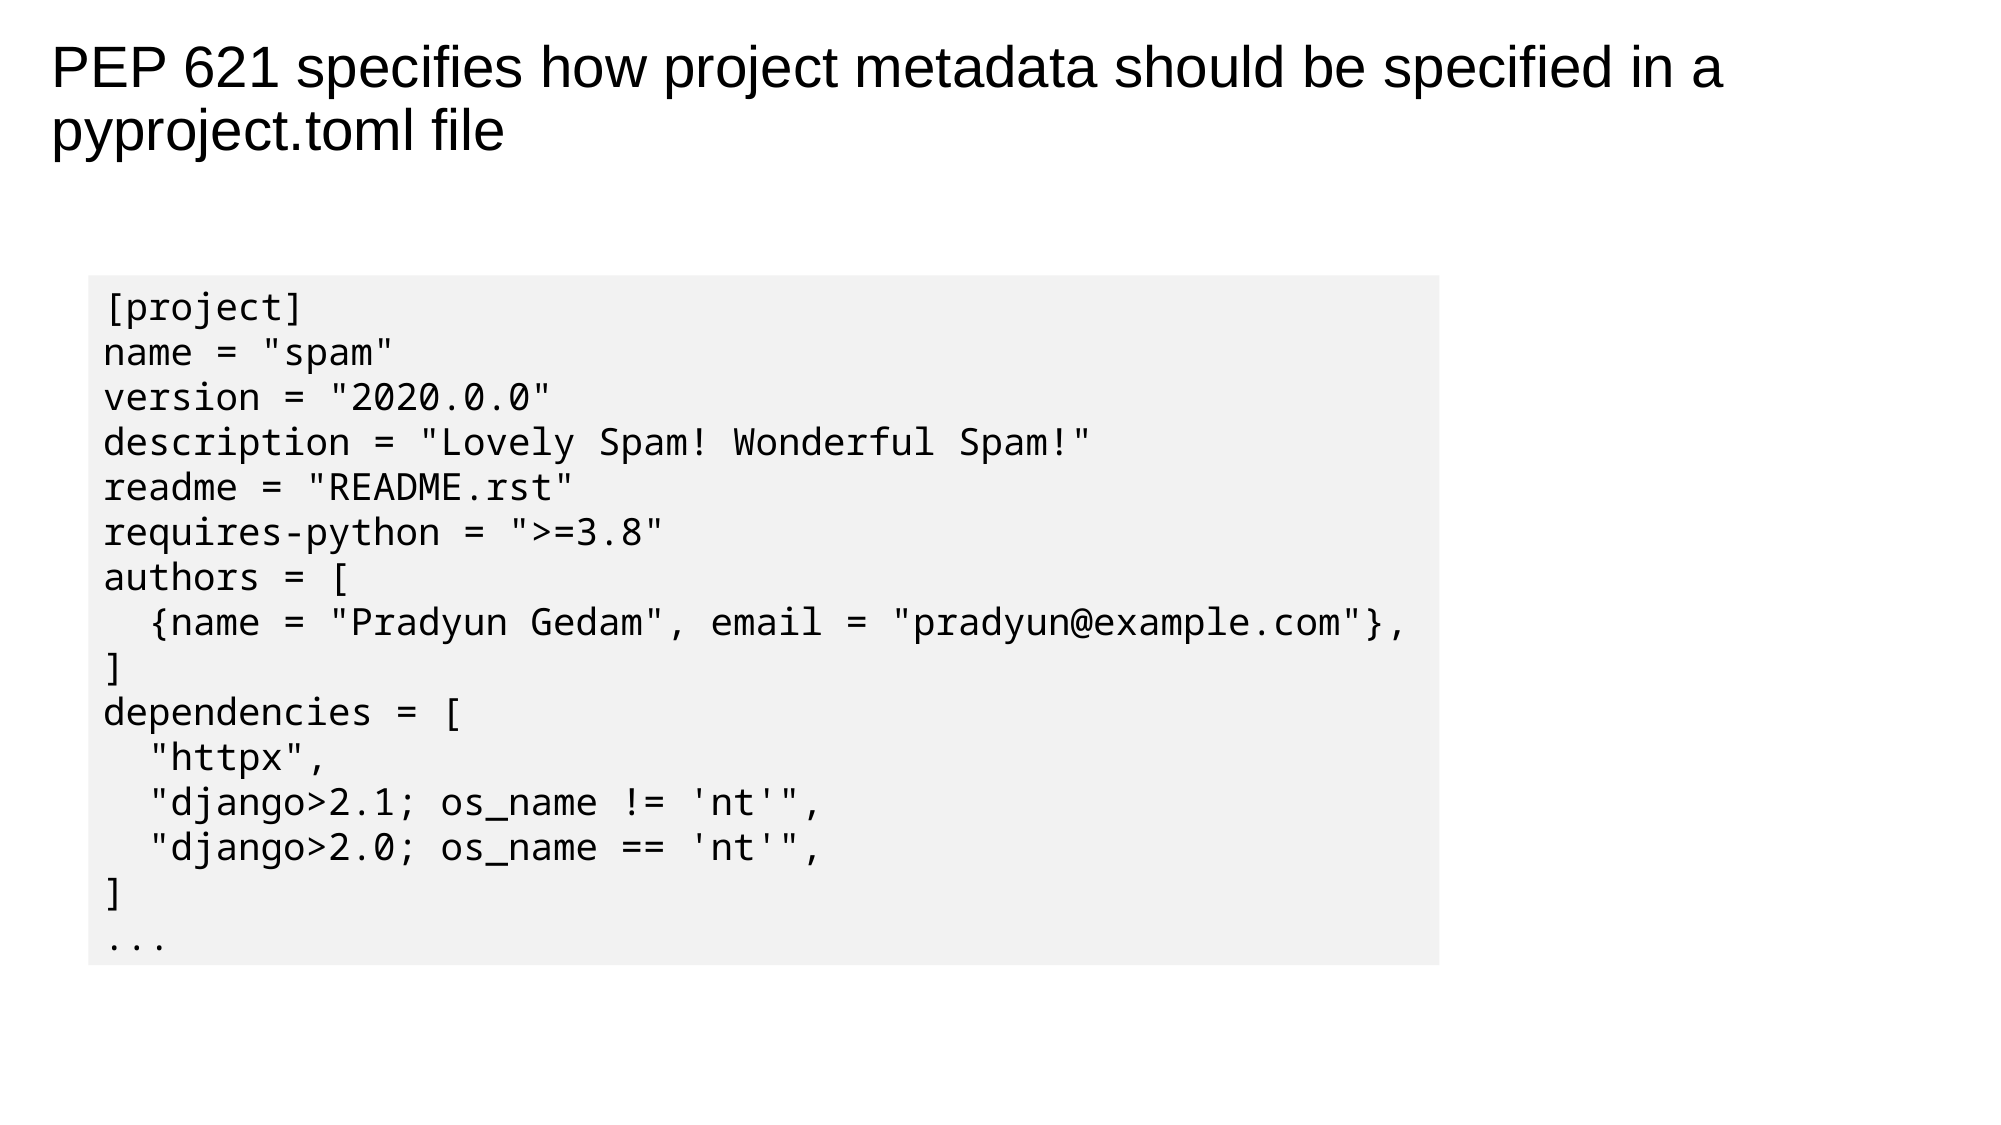

# PEP 621 specifies how project metadata should be specified in a pyproject.toml file
[project]
name = "spam"
version = "2020.0.0"
description = "Lovely Spam! Wonderful Spam!"
readme = "README.rst"
requires-python = ">=3.8"
authors = [
  {name = "Pradyun Gedam", email = "pradyun@example.com"},
]
dependencies = [
  "httpx",
  "django>2.1; os_name != 'nt'",
  "django>2.0; os_name == 'nt'",
]
...